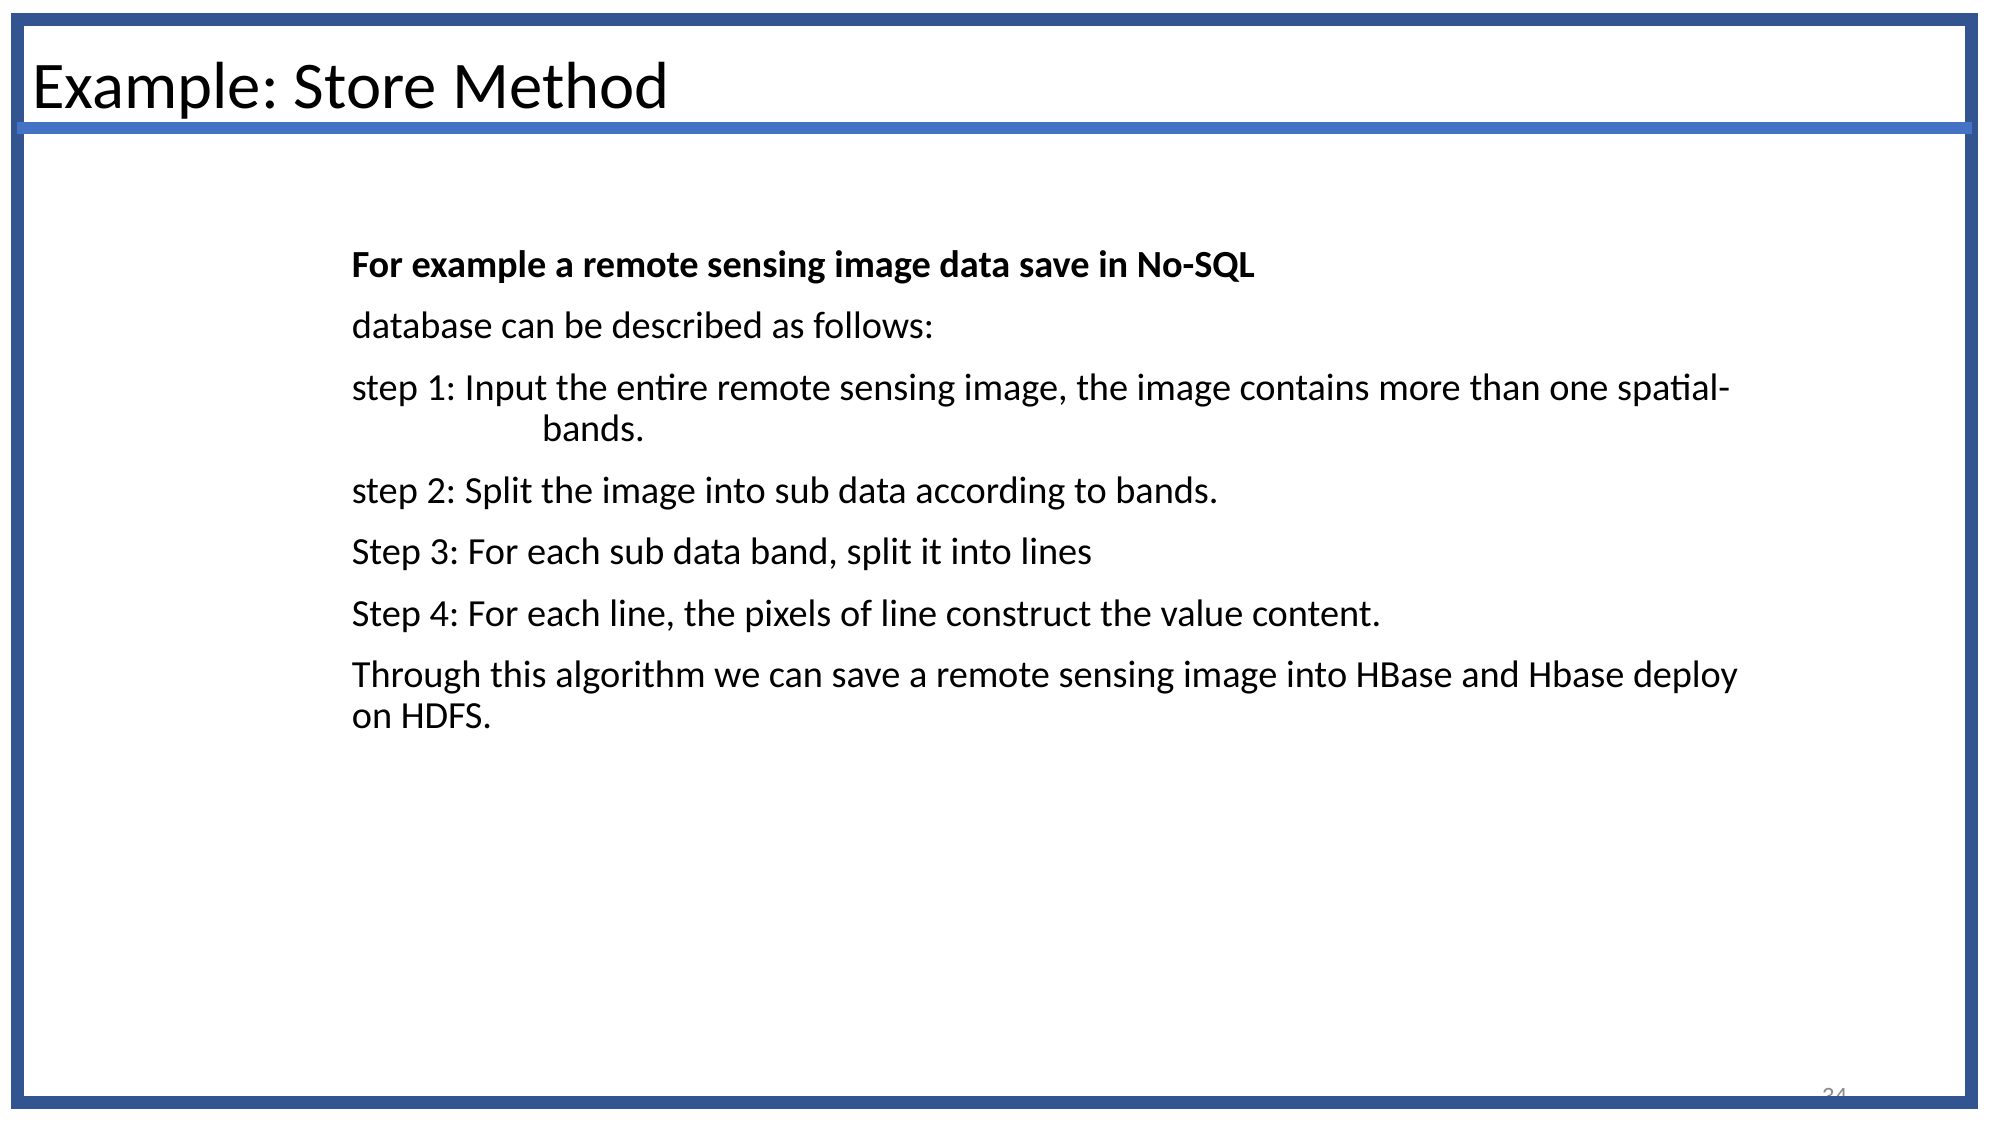

# Example: Store Method

For example a remote sensing image data save in No-SQL
database can be described as follows:
step 1: Input the entire remote sensing image, the image contains more than one spatial-bands.
step 2: Split the image into sub data according to bands.
Step 3: For each sub data band, split it into lines
Step 4: For each line, the pixels of line construct the value content.
Through this algorithm we can save a remote sensing image into HBase and Hbase deploy on HDFS.

34